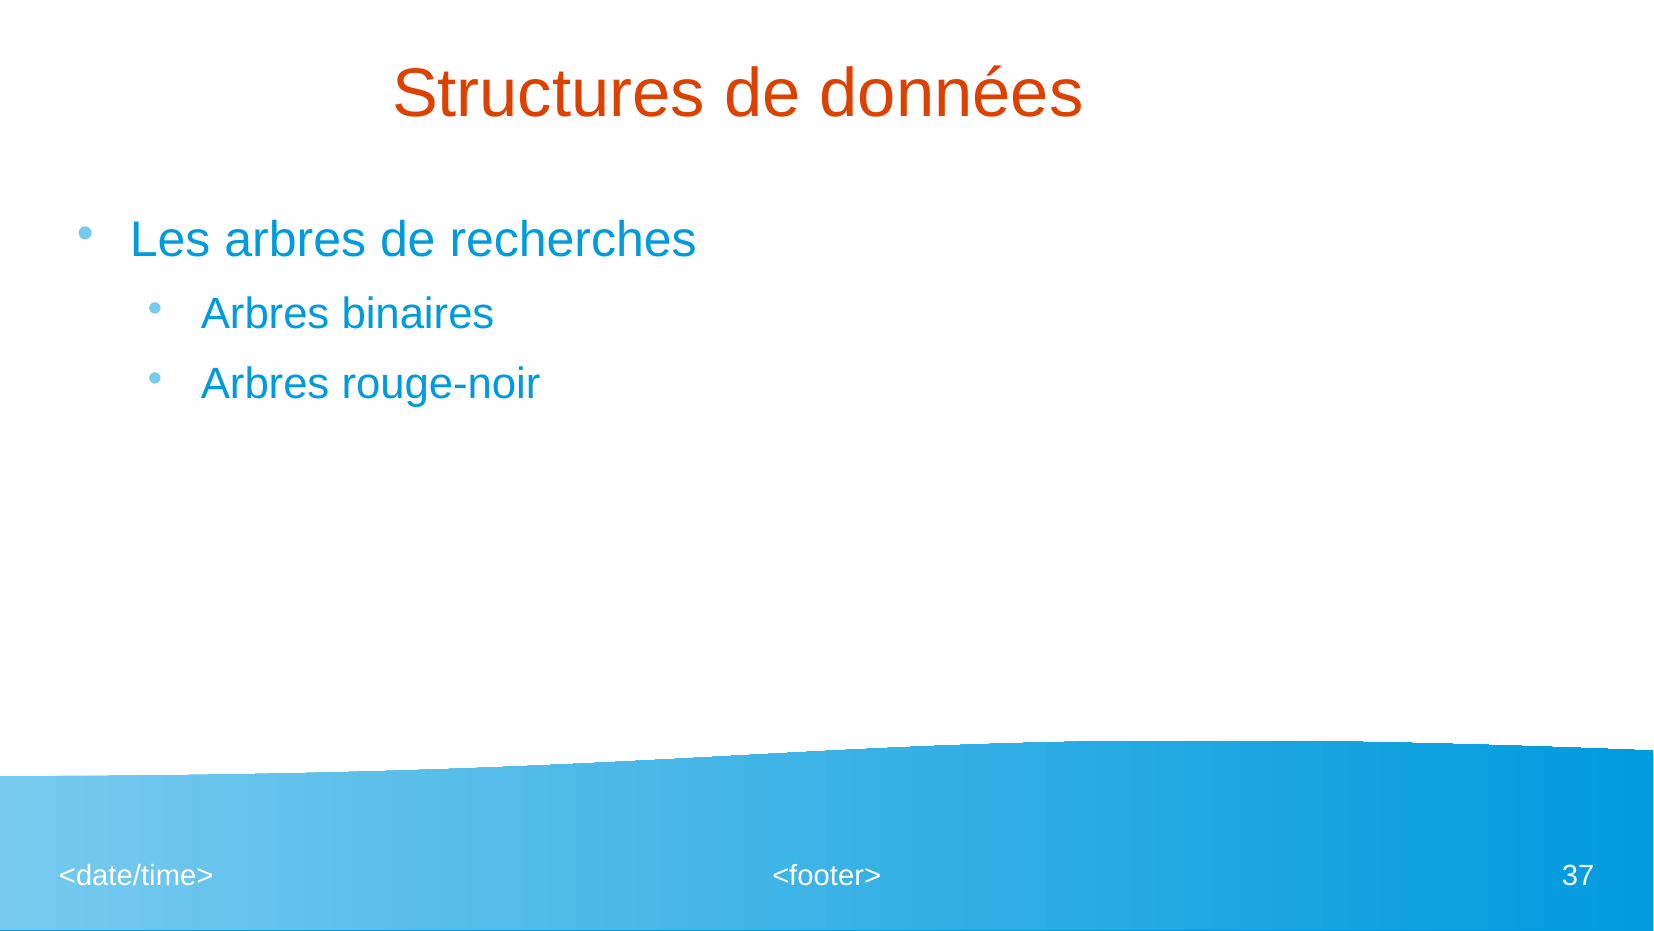

# Structures de données
Les arbres de recherches
Arbres binaires
Arbres rouge-noir